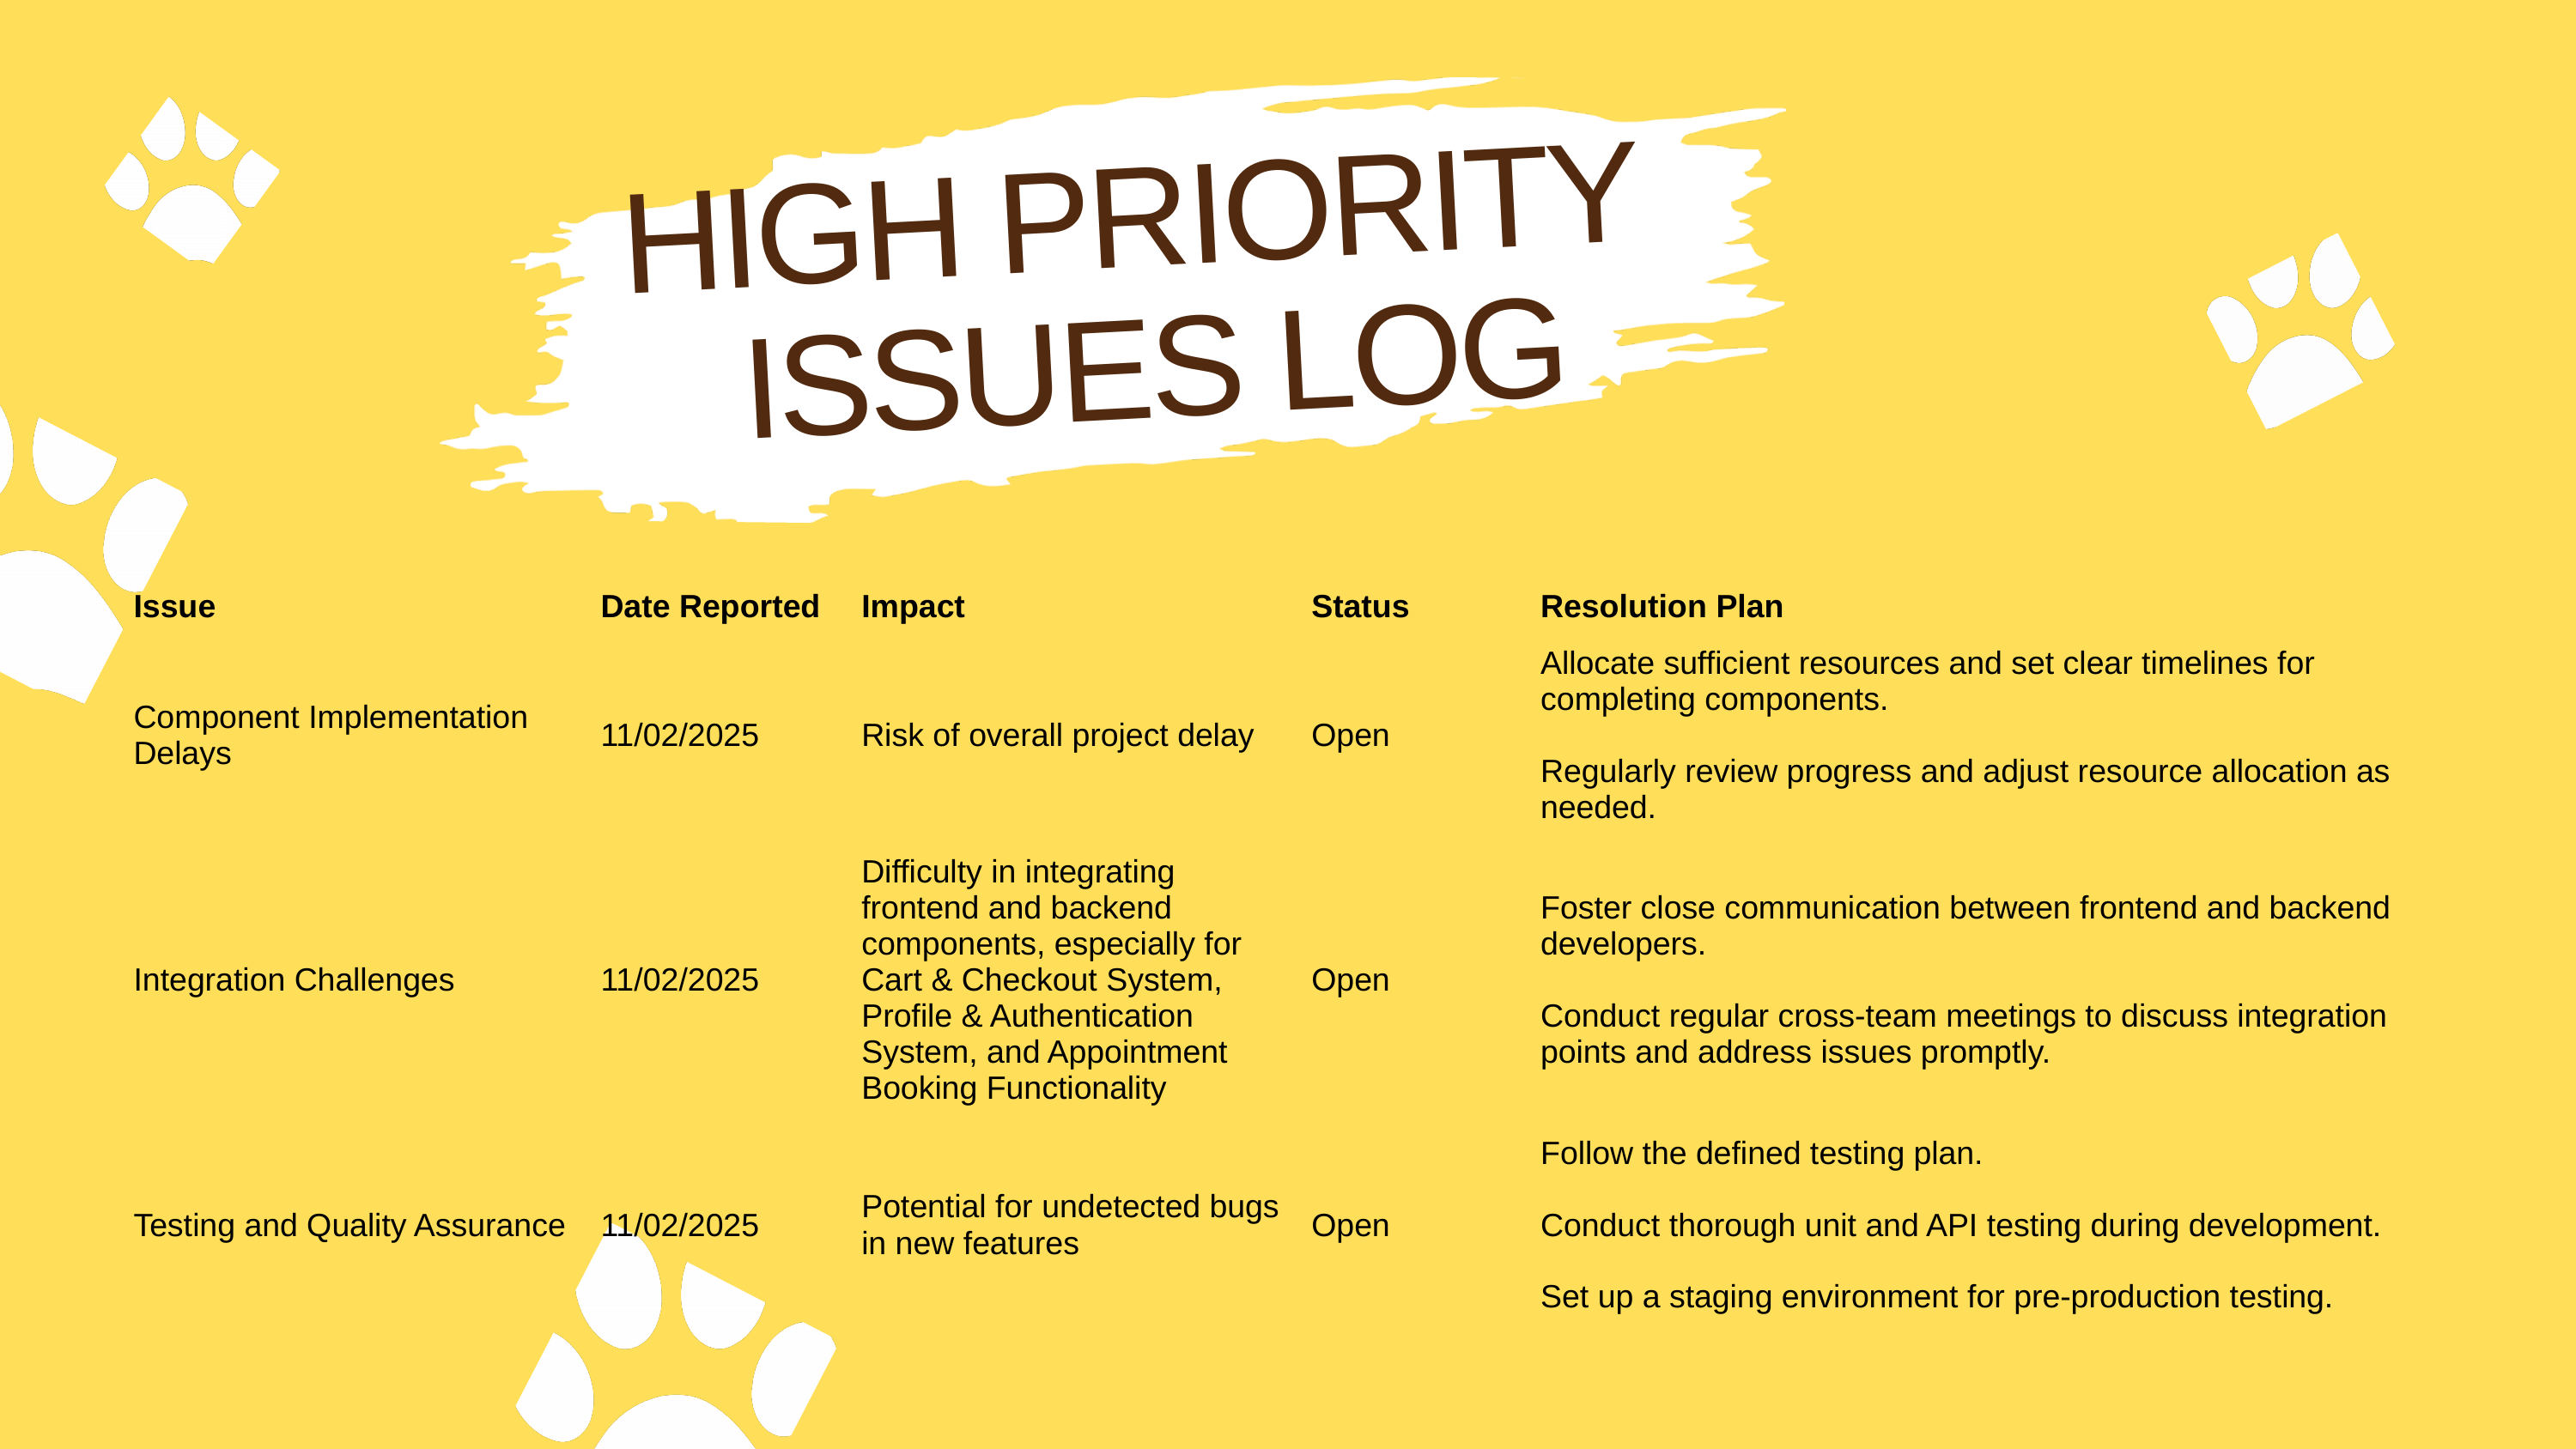

HIGH PRIORITY
ISSUES LOG

| Issue | Date Reported | Impact | Status | Resolution Plan |
| --- | --- | --- | --- | --- |
| Component Implementation Delays | 11/02/2025 | Risk of overall project delay | Open | Allocate sufficient resources and set clear timelines for completing components. Regularly review progress and adjust resource allocation as needed. |
| Integration Challenges | 11/02/2025 | Difficulty in integrating frontend and backend components, especially for Cart & Checkout System, Profile & Authentication System, and Appointment Booking Functionality | Open | Foster close communication between frontend and backend developers. Conduct regular cross-team meetings to discuss integration points and address issues promptly. |
| Testing and Quality Assurance | 11/02/2025 | Potential for undetected bugs in new features | Open | Follow the defined testing plan. Conduct thorough unit and API testing during development. Set up a staging environment for pre-production testing. |